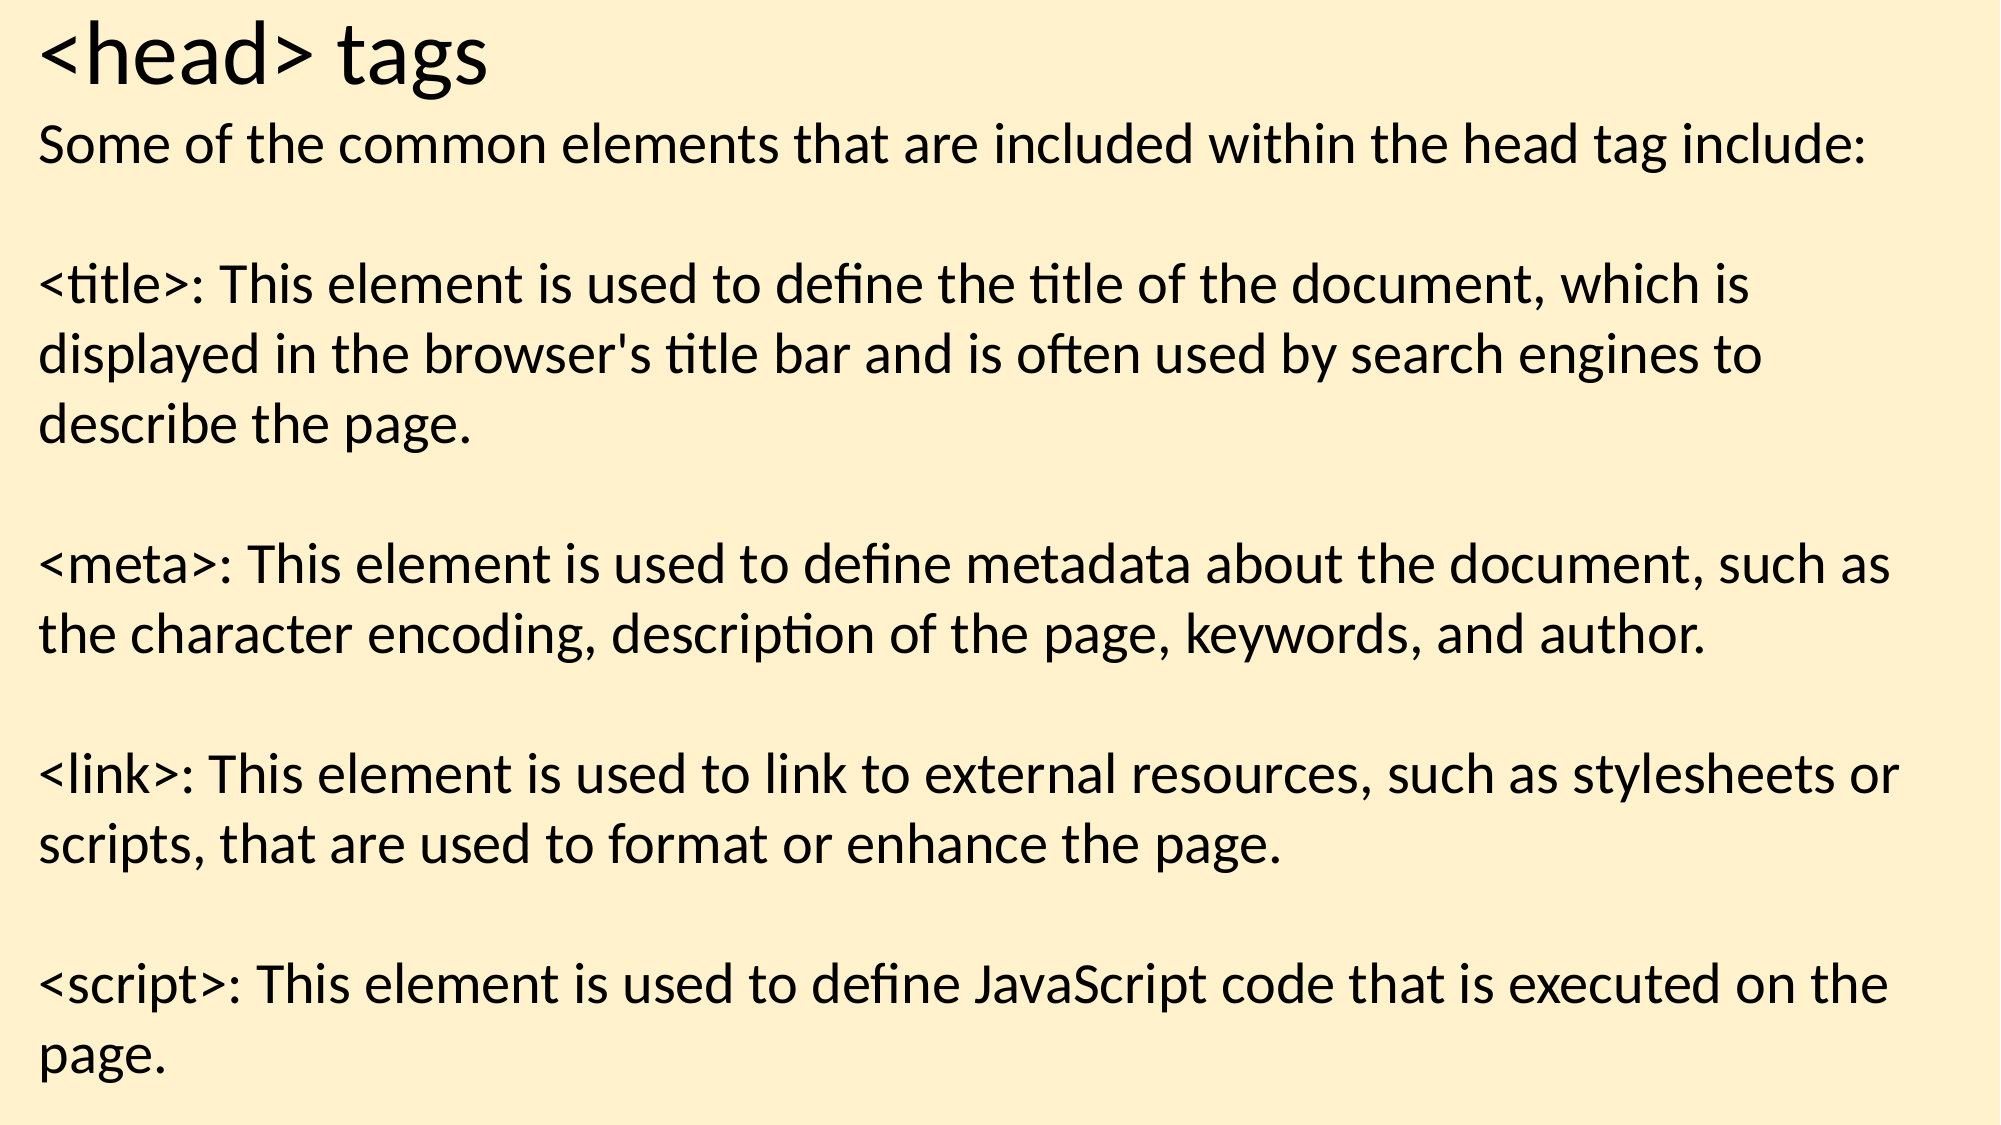

# <head> tags
Some of the common elements that are included within the head tag include:

<title>: This element is used to define the title of the document, which is displayed in the browser's title bar and is often used by search engines to describe the page.

<meta>: This element is used to define metadata about the document, such as the character encoding, description of the page, keywords, and author.

<link>: This element is used to link to external resources, such as stylesheets or scripts, that are used to format or enhance the page.

<script>: This element is used to define JavaScript code that is executed on the page.